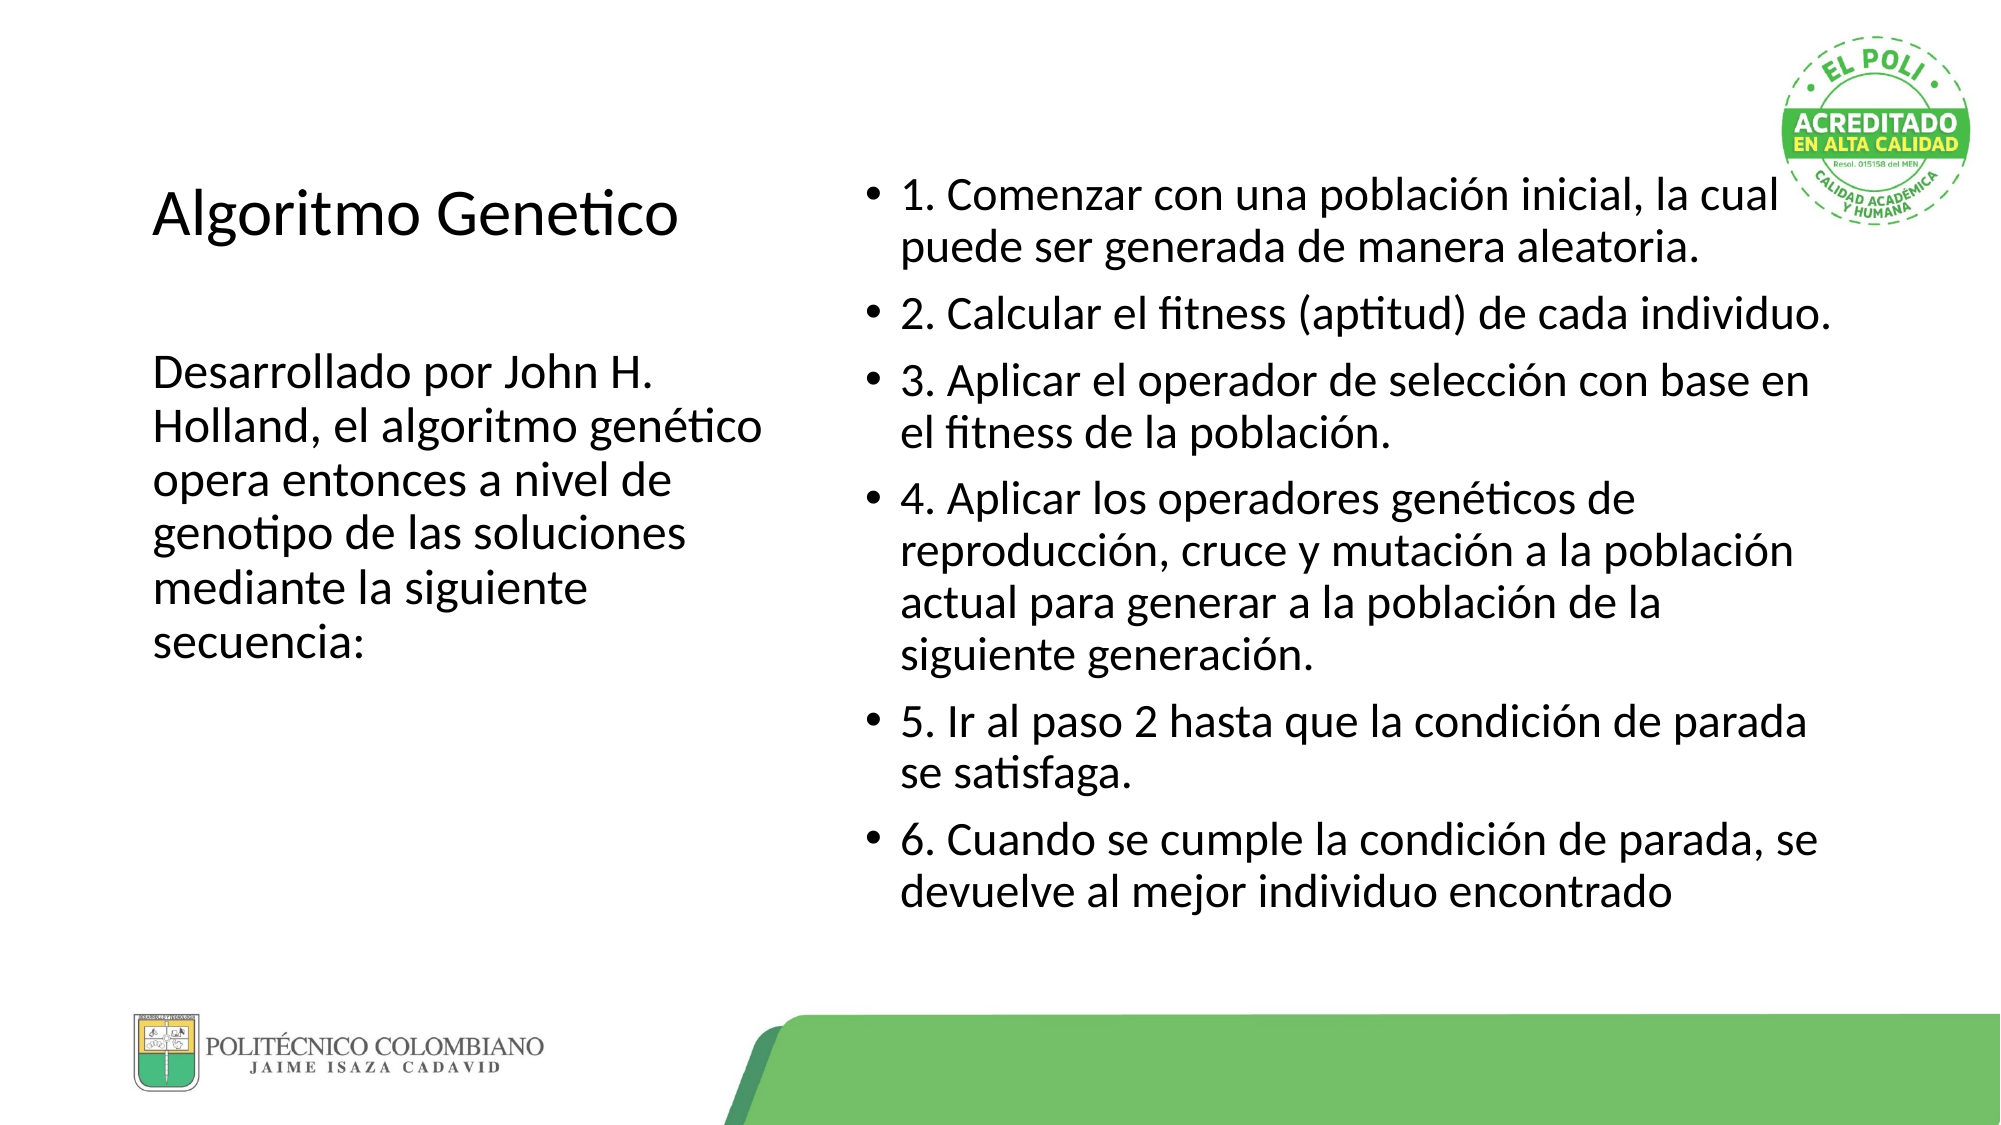

# Algoritmo Genetico
1. Comenzar con una población inicial, la cual puede ser generada de manera aleatoria.
2. Calcular el fitness (aptitud) de cada individuo.
3. Aplicar el operador de selección con base en el fitness de la población.
4. Aplicar los operadores genéticos de reproducción, cruce y mutación a la población actual para generar a la población de la siguiente generación.
5. Ir al paso 2 hasta que la condición de parada se satisfaga.
6. Cuando se cumple la condición de parada, se devuelve al mejor individuo encontrado
Desarrollado por John H. Holland, el algoritmo genético opera entonces a nivel de genotipo de las soluciones mediante la siguiente secuencia: